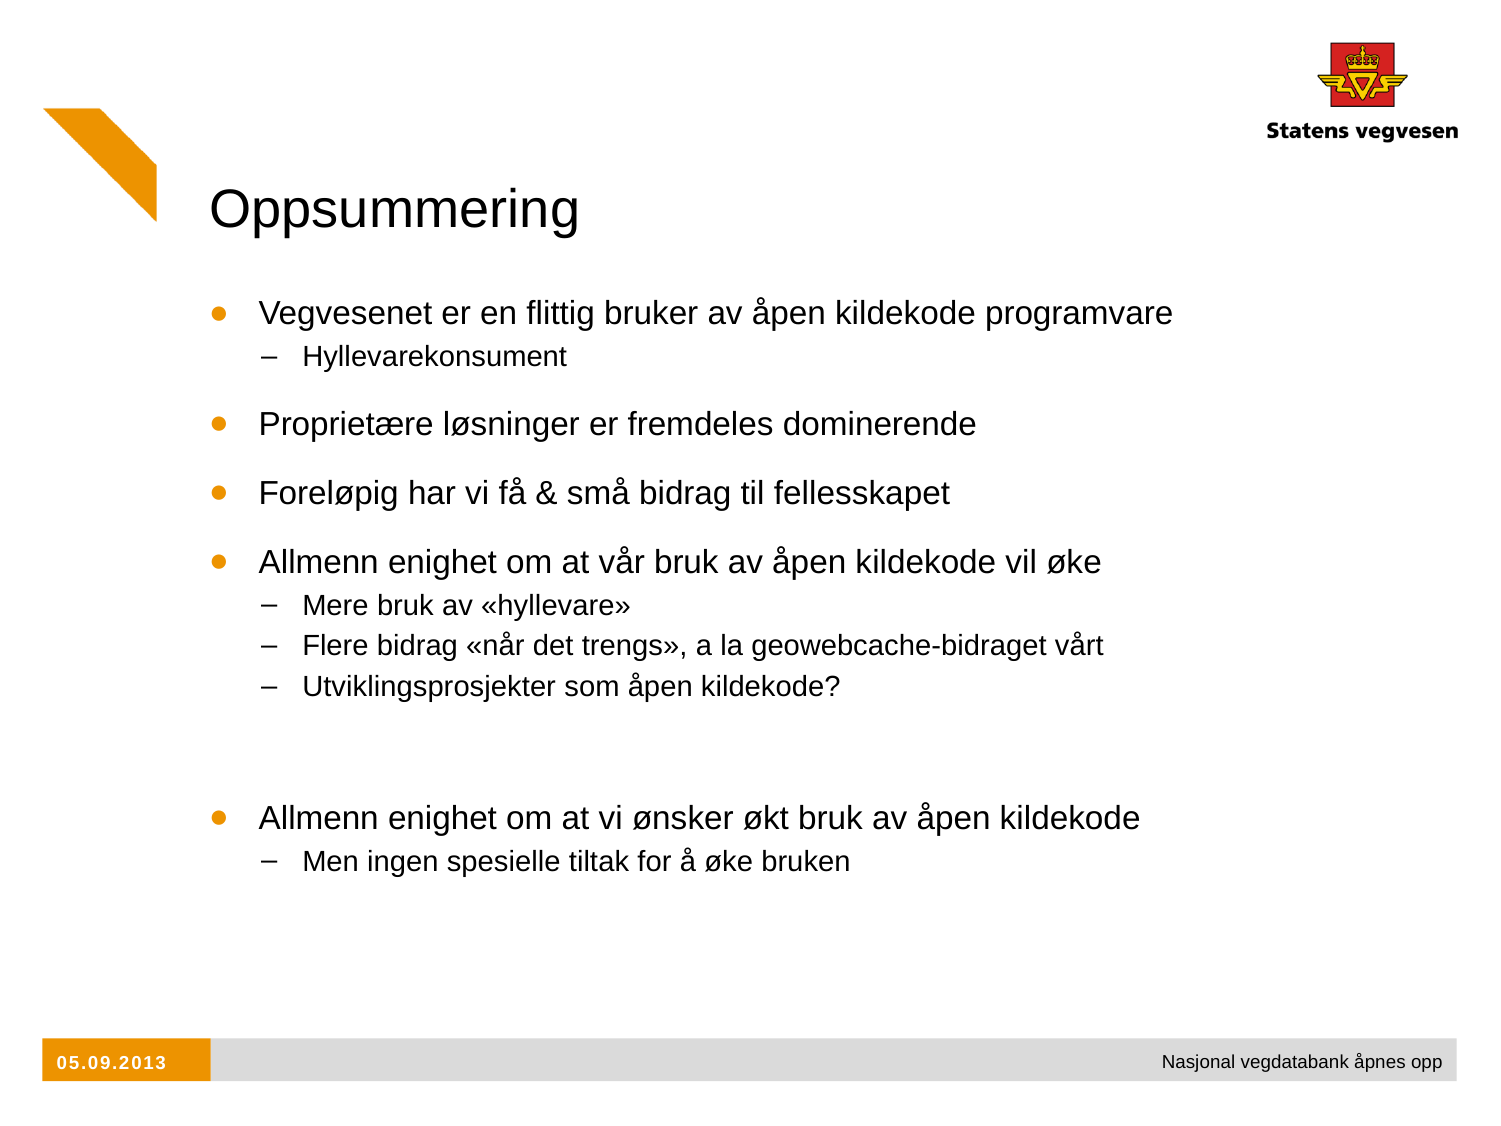

# Oppsummering
Vegvesenet er en flittig bruker av åpen kildekode programvare
Hyllevarekonsument
Proprietære løsninger er fremdeles dominerende
Foreløpig har vi få & små bidrag til fellesskapet
Allmenn enighet om at vår bruk av åpen kildekode vil øke
Mere bruk av «hyllevare»
Flere bidrag «når det trengs», a la geowebcache-bidraget vårt
Utviklingsprosjekter som åpen kildekode?

Allmenn enighet om at vi ønsker økt bruk av åpen kildekode
Men ingen spesielle tiltak for å øke bruken
Nasjonal vegdatabank åpnes opp
05.09.2013